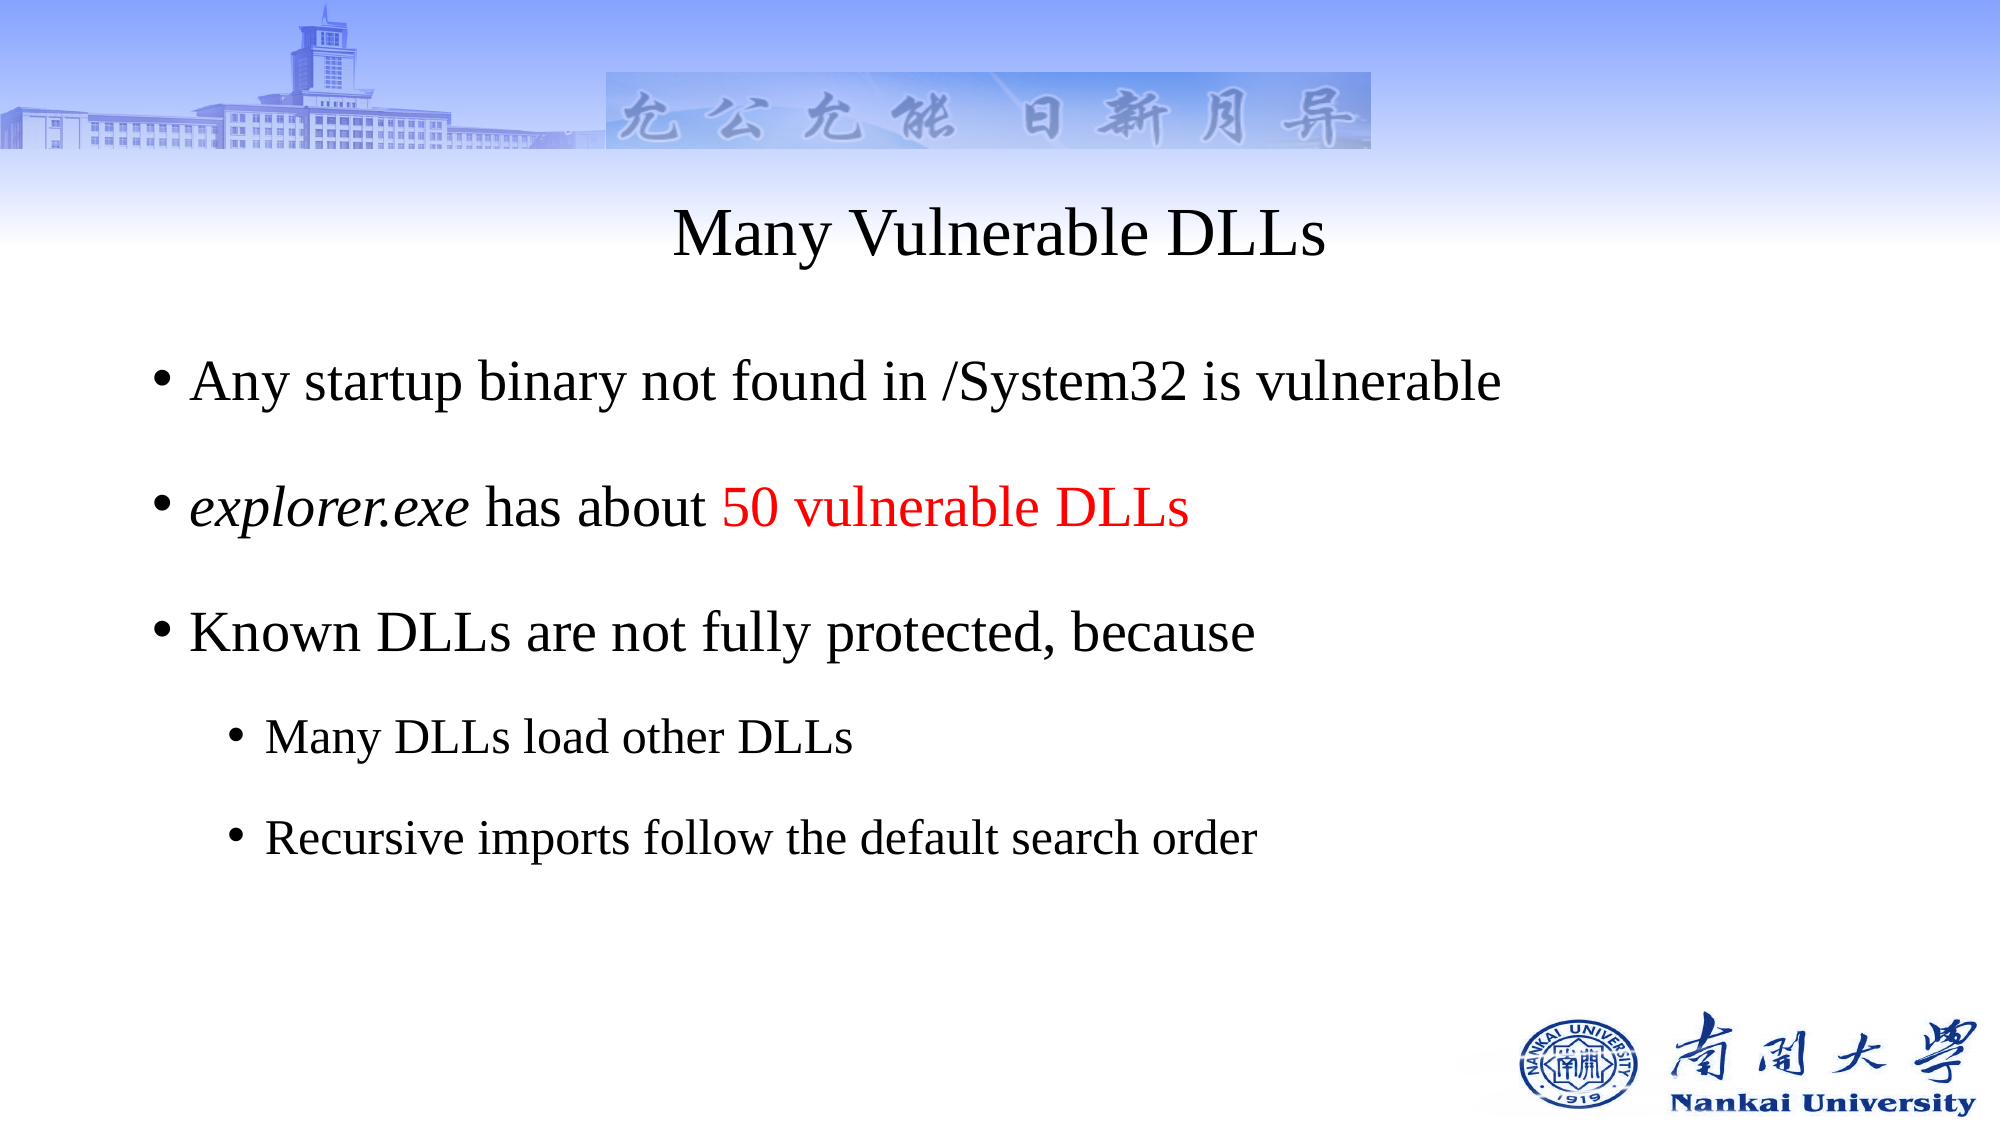

# Many Vulnerable DLLs
Any startup binary not found in /System32 is vulnerable
explorer.exe has about 50 vulnerable DLLs
Known DLLs are not fully protected, because
Many DLLs load other DLLs
Recursive imports follow the default search order